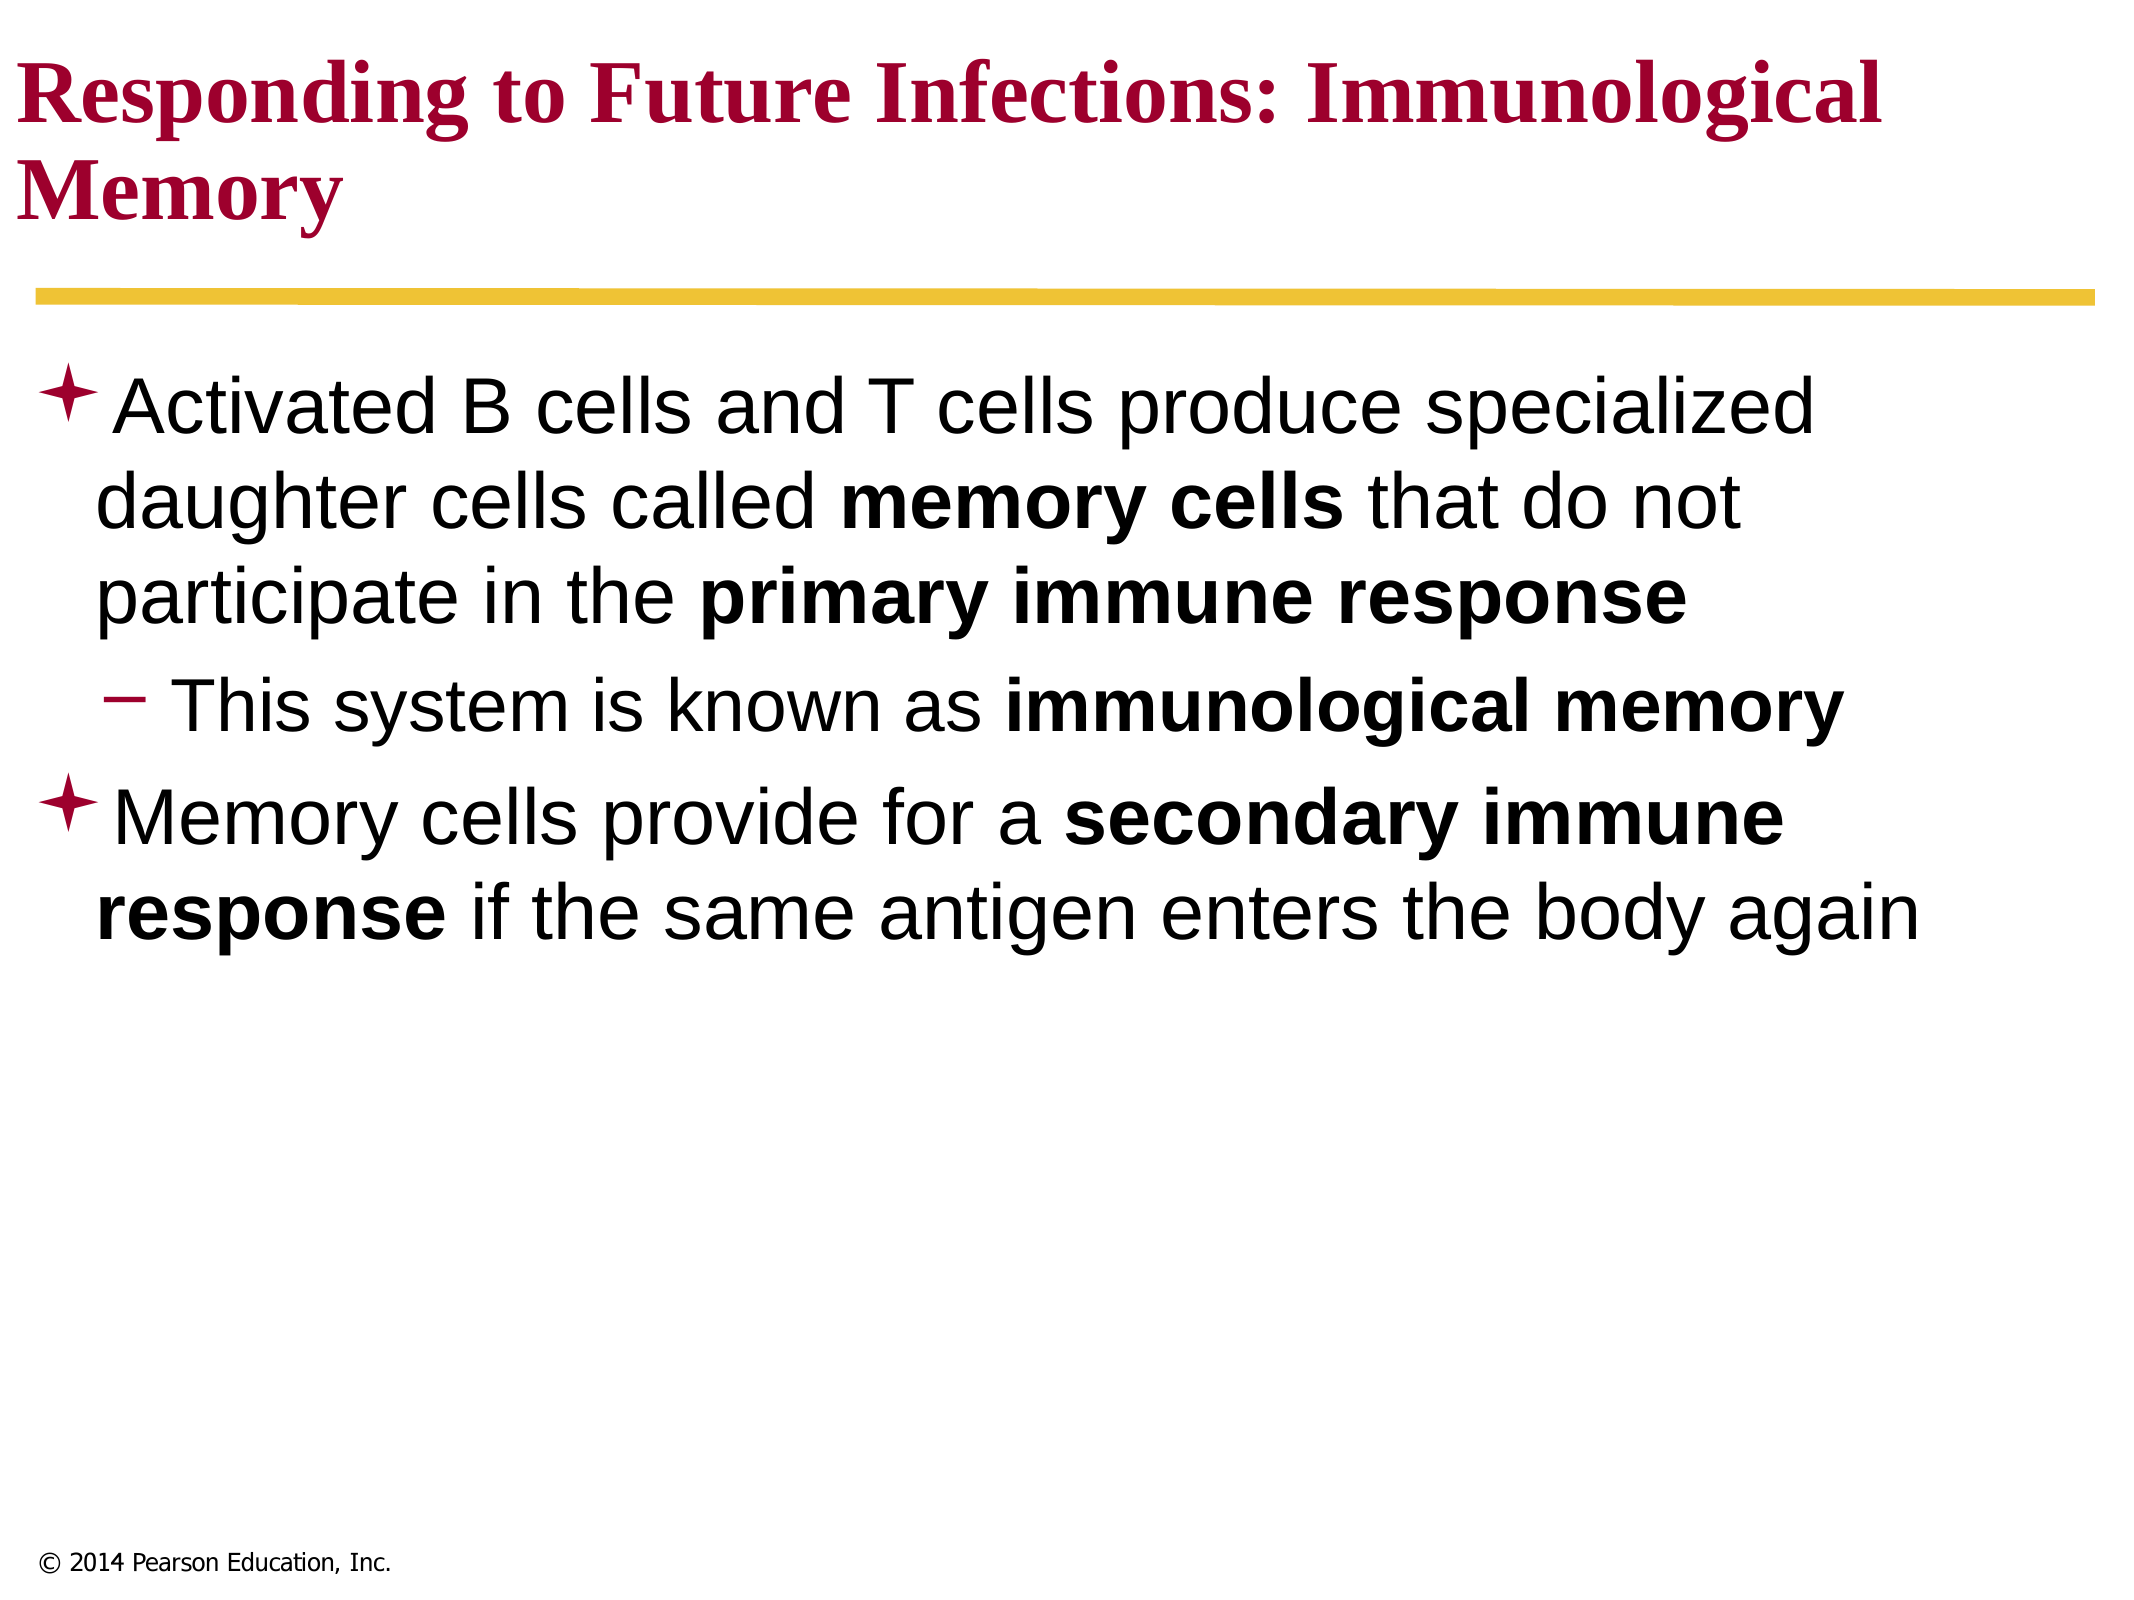

Responding to Future Infections: Immunological Memory

Activated B cells and T cells produce specialized daughter cells called memory cells that do not participate in the primary immune response
This system is known as immunological memory
Memory cells provide for a secondary immune response if the same antigen enters the body again